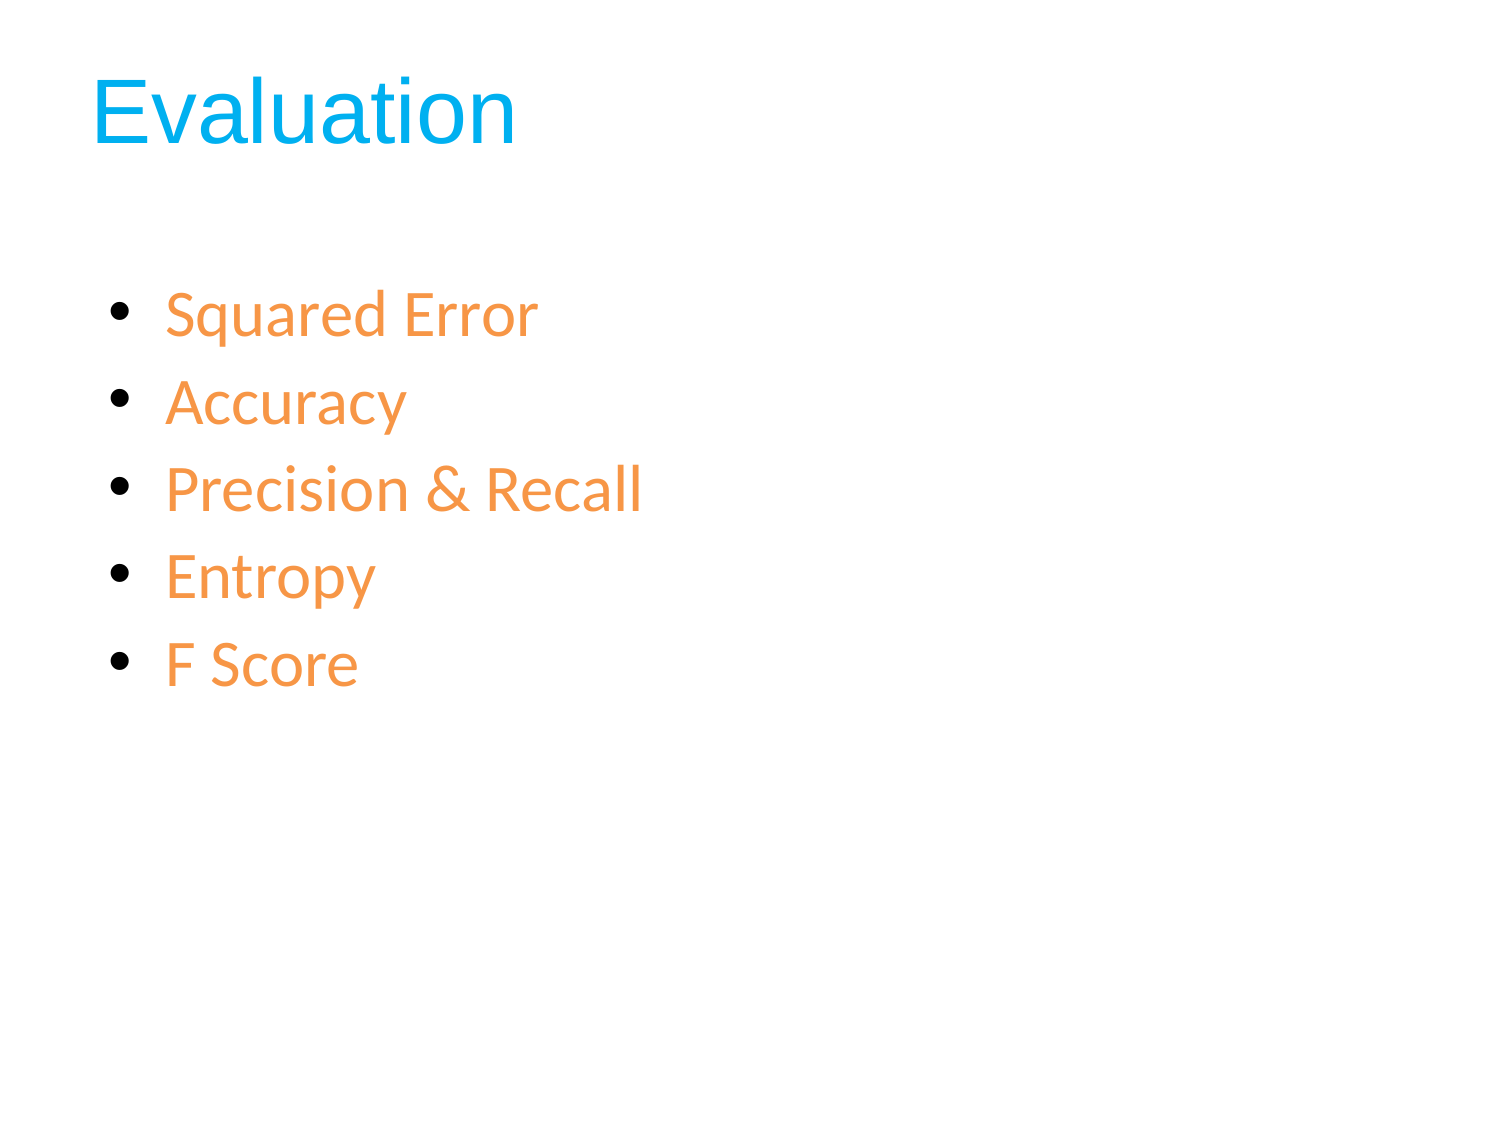

# Evaluation
Squared Error
Accuracy
Precision & Recall
Entropy
F Score